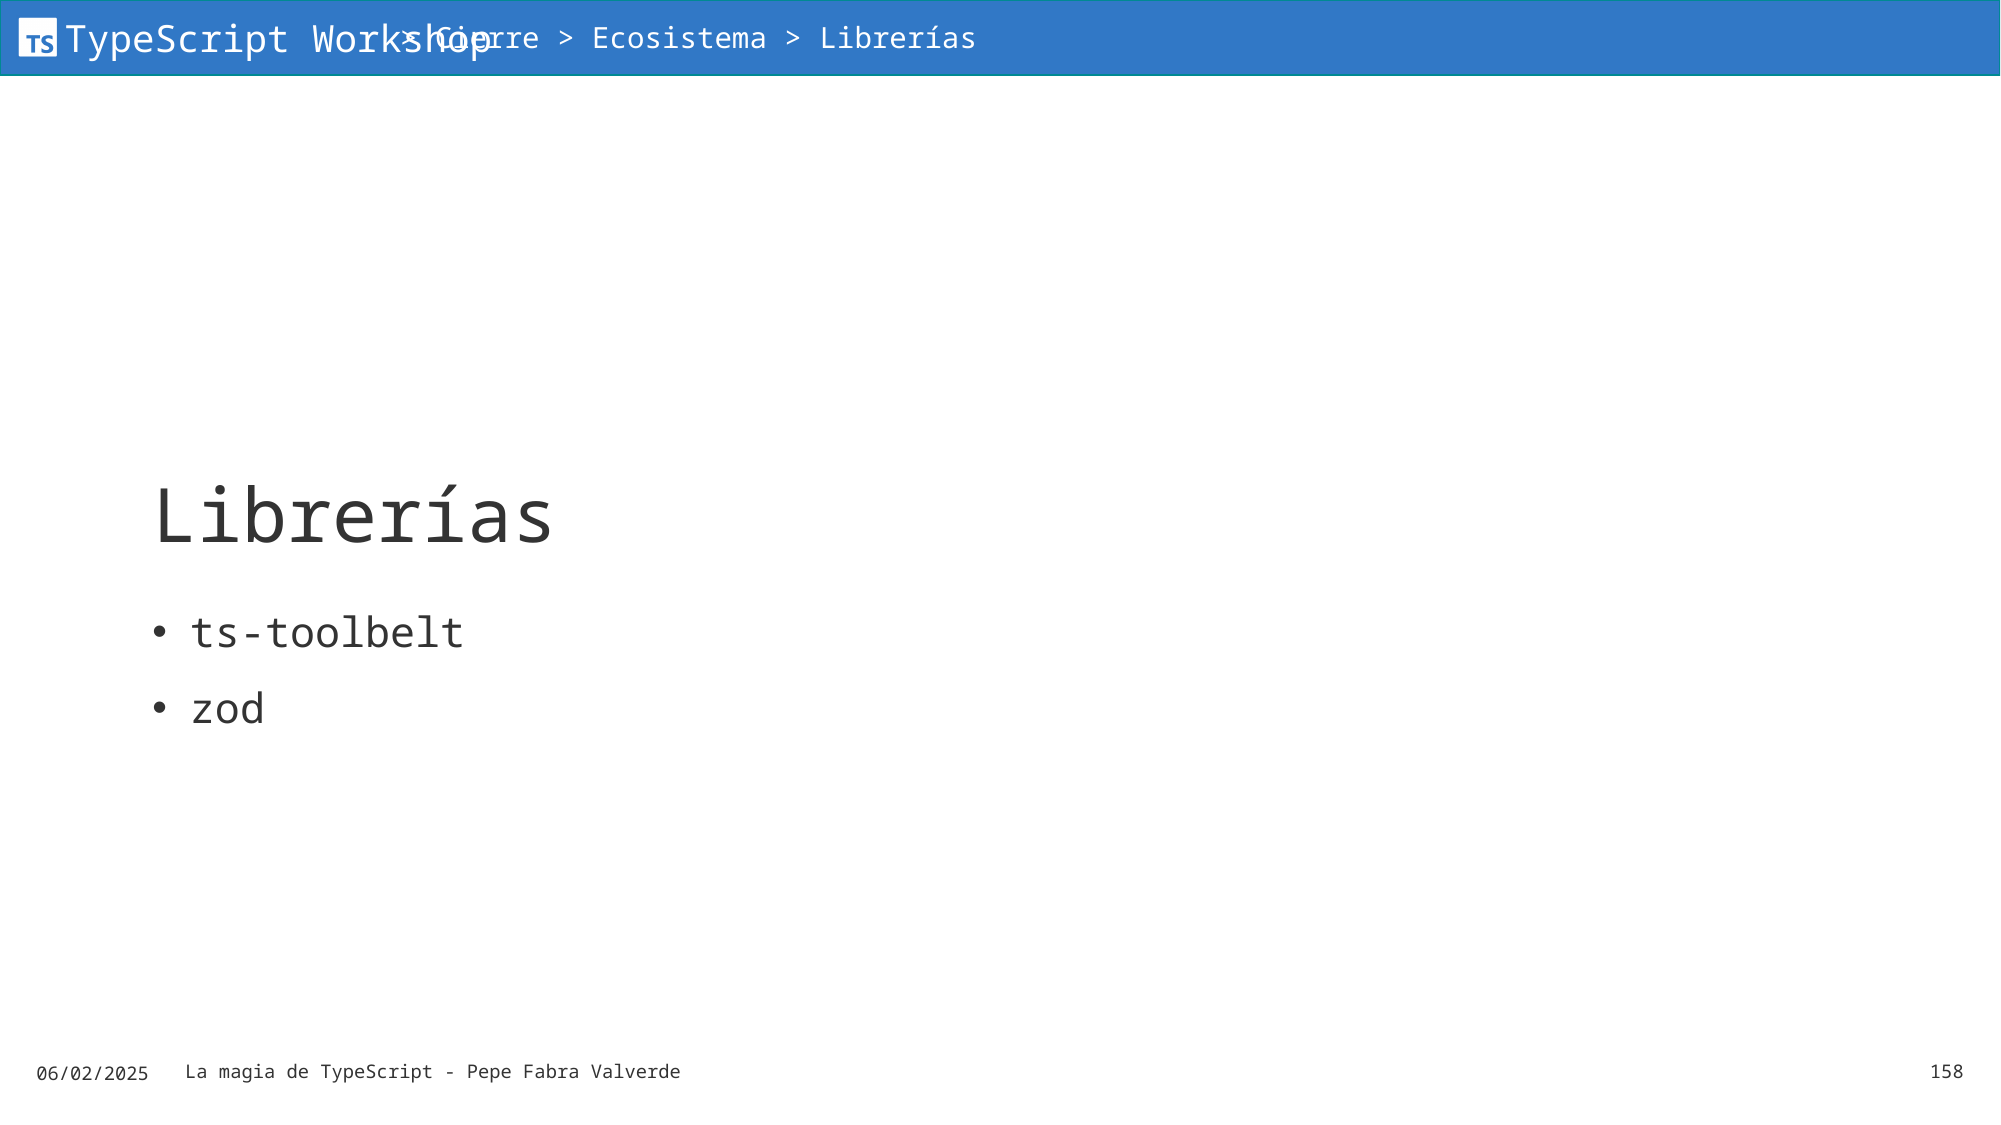

> Cierre > Ecosistema > Librerías
# Librerías
ts-toolbelt
zod
06/02/2025
La magia de TypeScript - Pepe Fabra Valverde
158